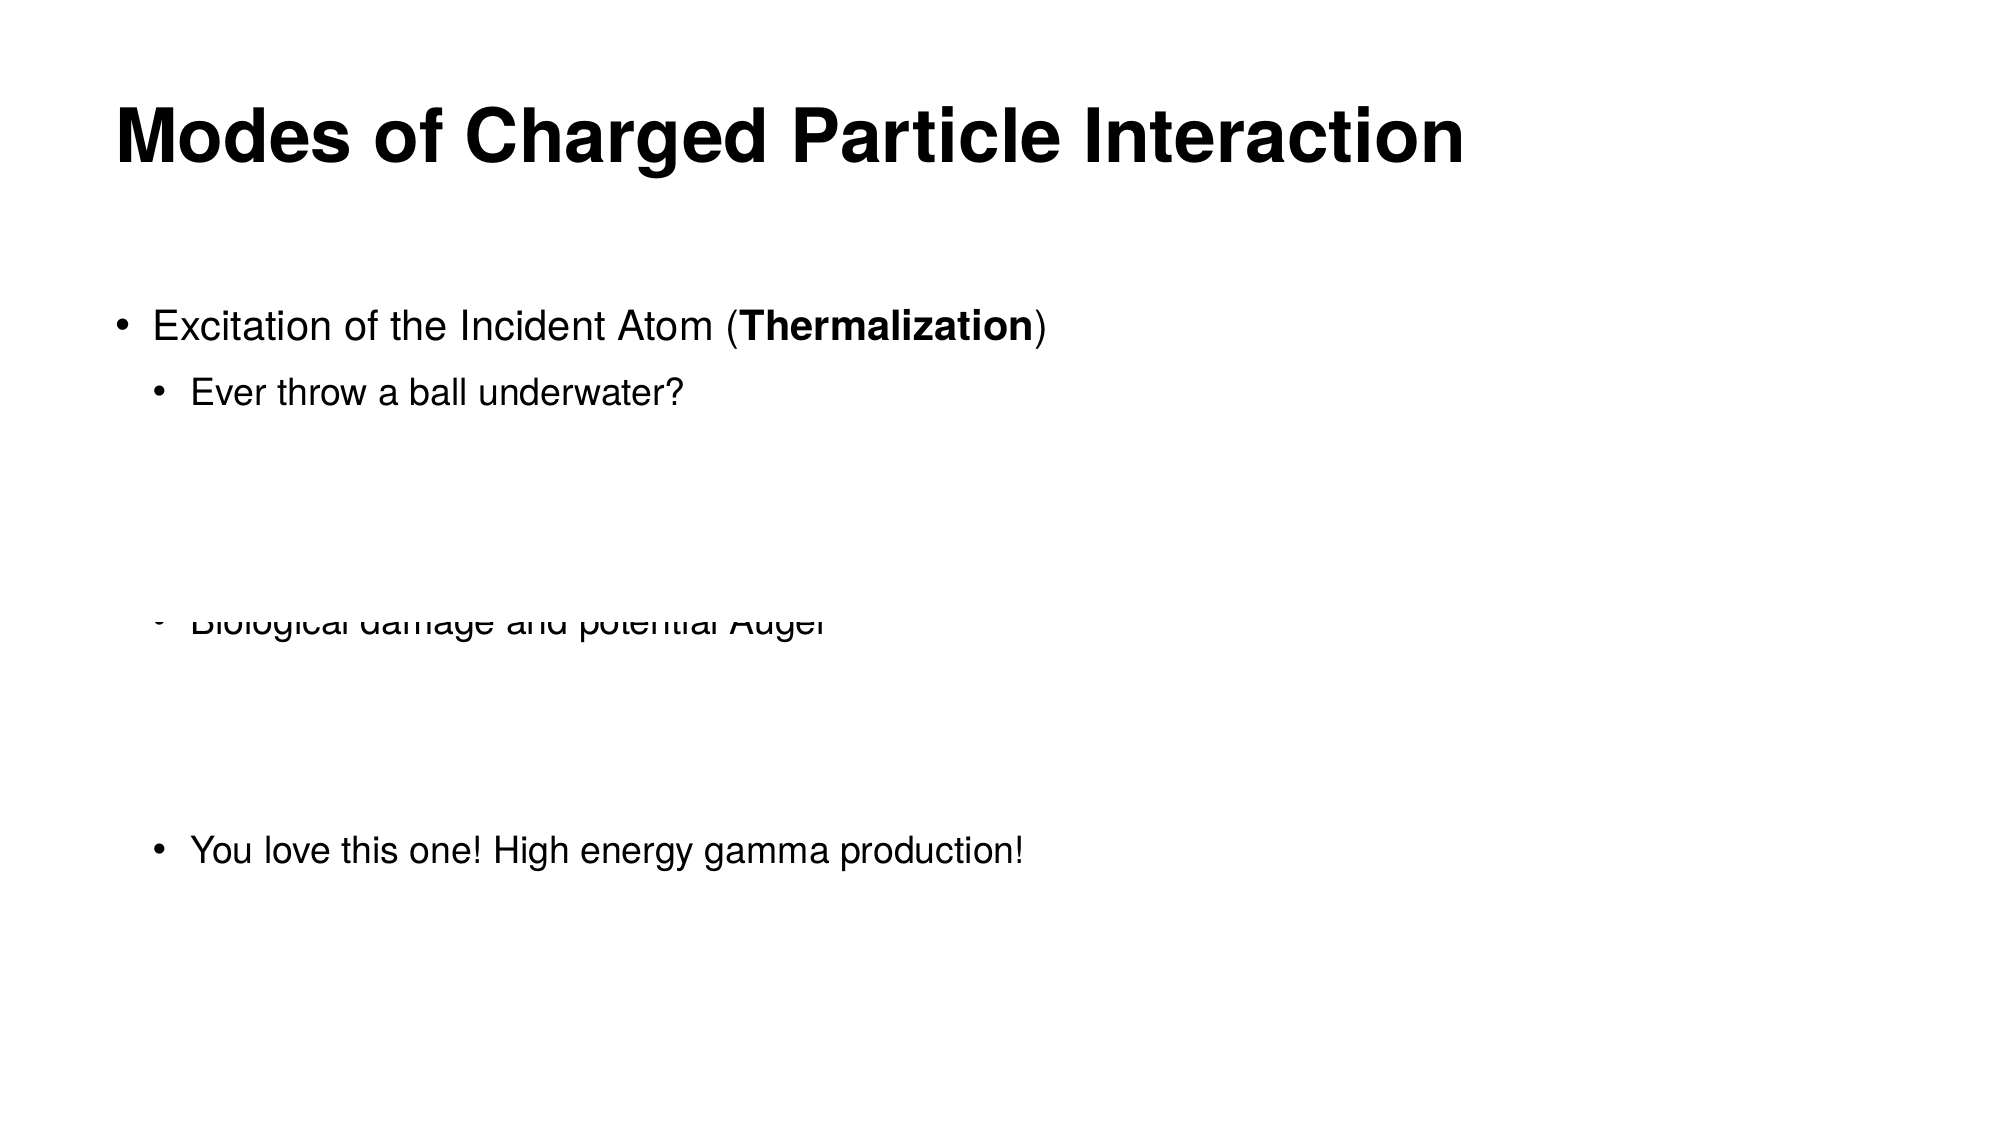

# Modes of Charged Particle Interaction
Excitation of the Incident Atom (Thermalization)
Ever throw a ball underwater?

Direct Collision with Electrons (Ionization)
Biological damage and potential Auger

Direct Collision with Nucleus (Nuclear Reaction/Bremsstrahlung)
You love this one! High energy gamma production!